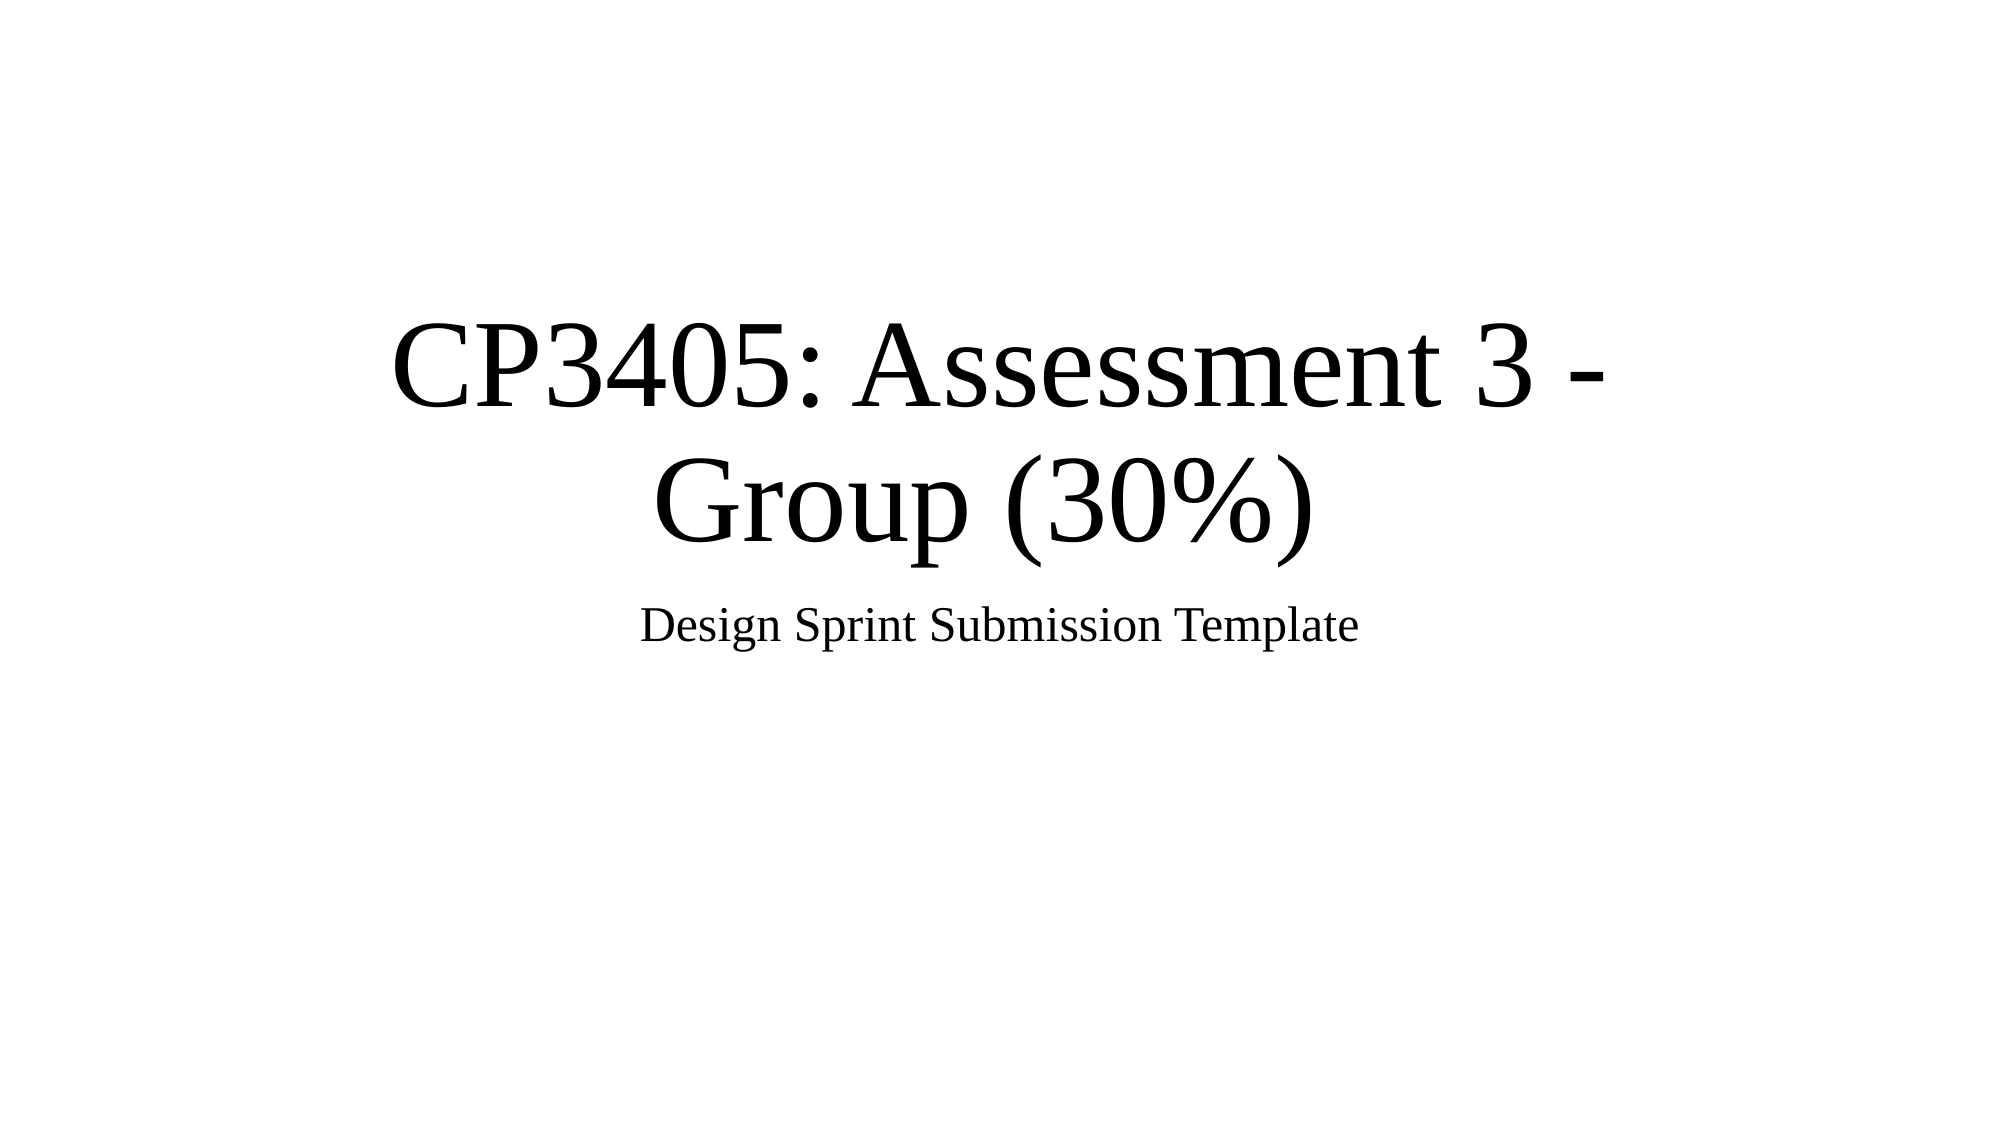

# CP3405: Assessment 3 - Group (30%)
Design Sprint Submission Template